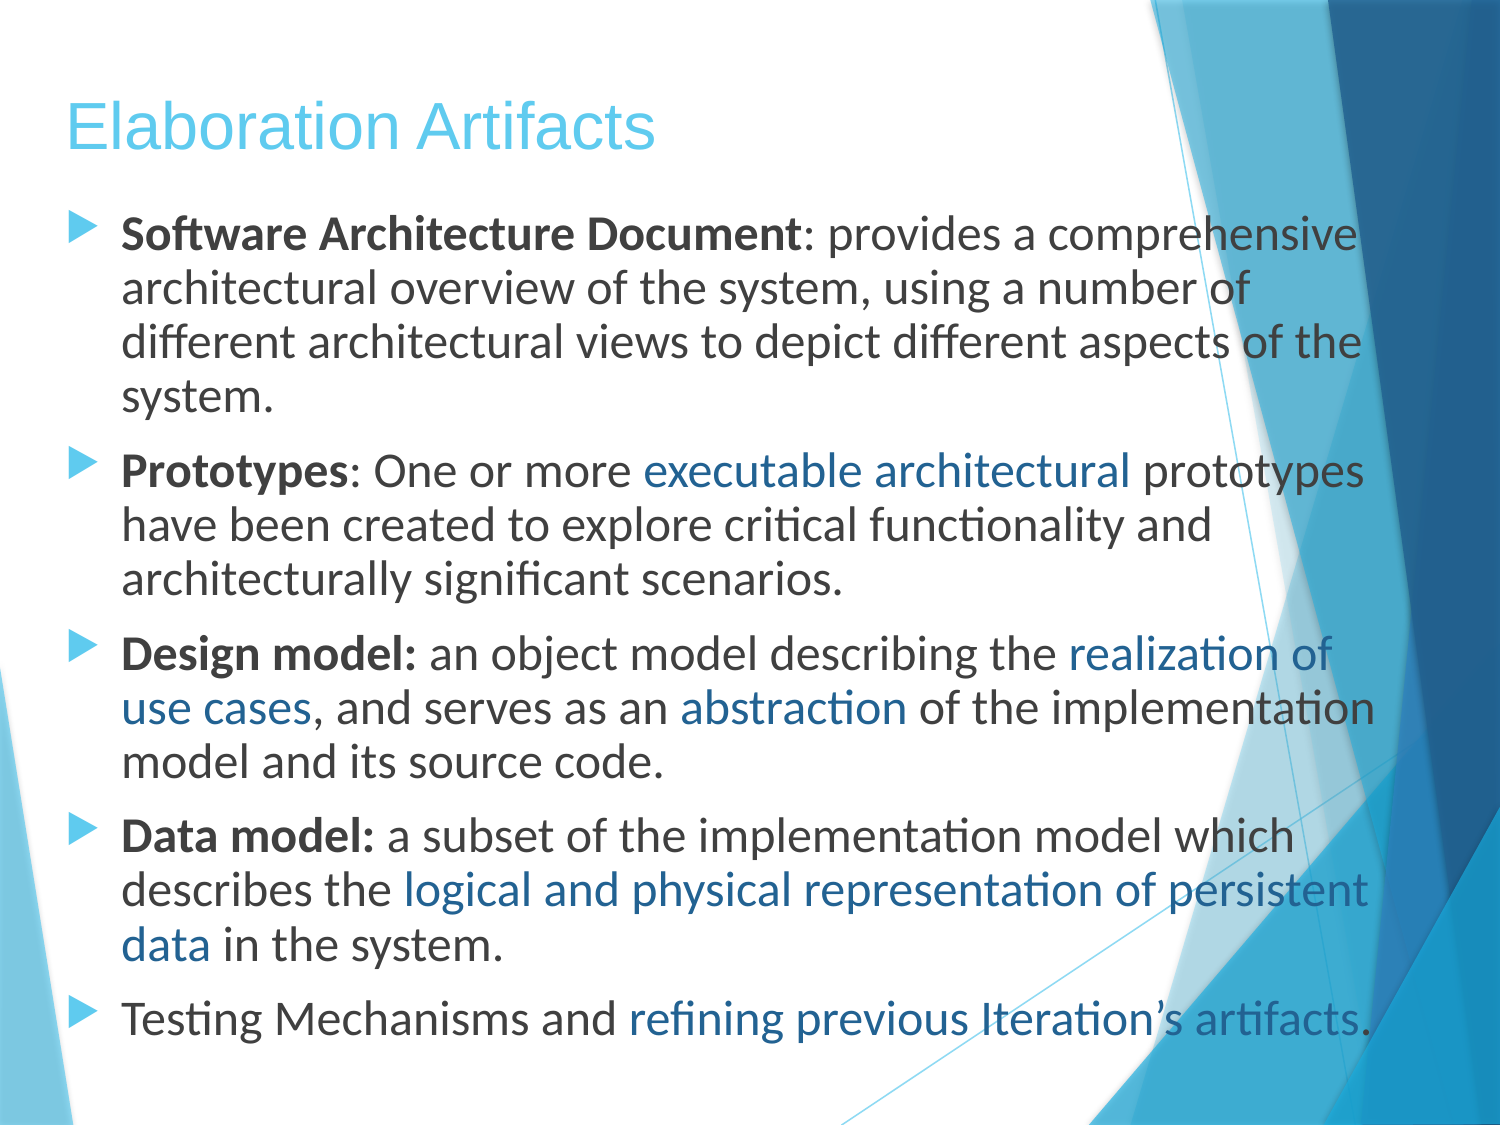

# Elaboration Artifacts
Software Architecture Document: provides a comprehensive architectural overview of the system, using a number of different architectural views to depict different aspects of the system.
Prototypes: One or more executable architectural prototypes have been created to explore critical functionality and architecturally significant scenarios.
Design model: an object model describing the realization of use cases, and serves as an abstraction of the implementation model and its source code.
Data model: a subset of the implementation model which describes the logical and physical representation of persistent data in the system.
Testing Mechanisms and refining previous Iteration’s artifacts.